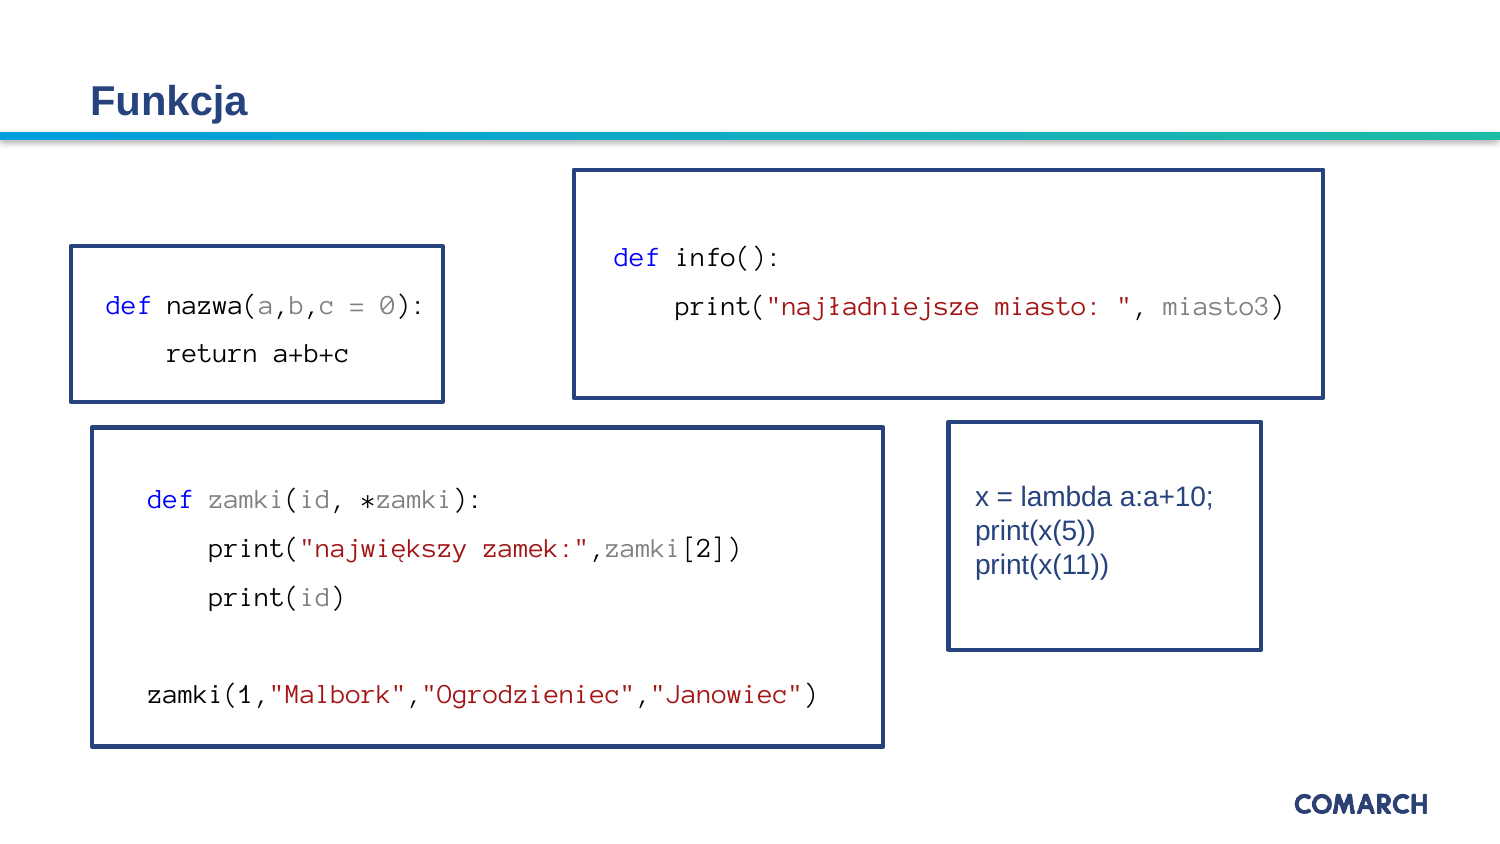

08.08.2022
# Funkcja

def info():
    print("najładniejsze miasto: ", miasto3)

def nazwa(a,b,c = 0):
    return a+b+c

def zamki(id, *zamki):
    print("największy zamek:",zamki[2])
    print(id)

zamki(1,"Malbork","Ogrodzieniec","Janowiec")
x = lambda a:a+10;
print(x(5))
print(x(11))